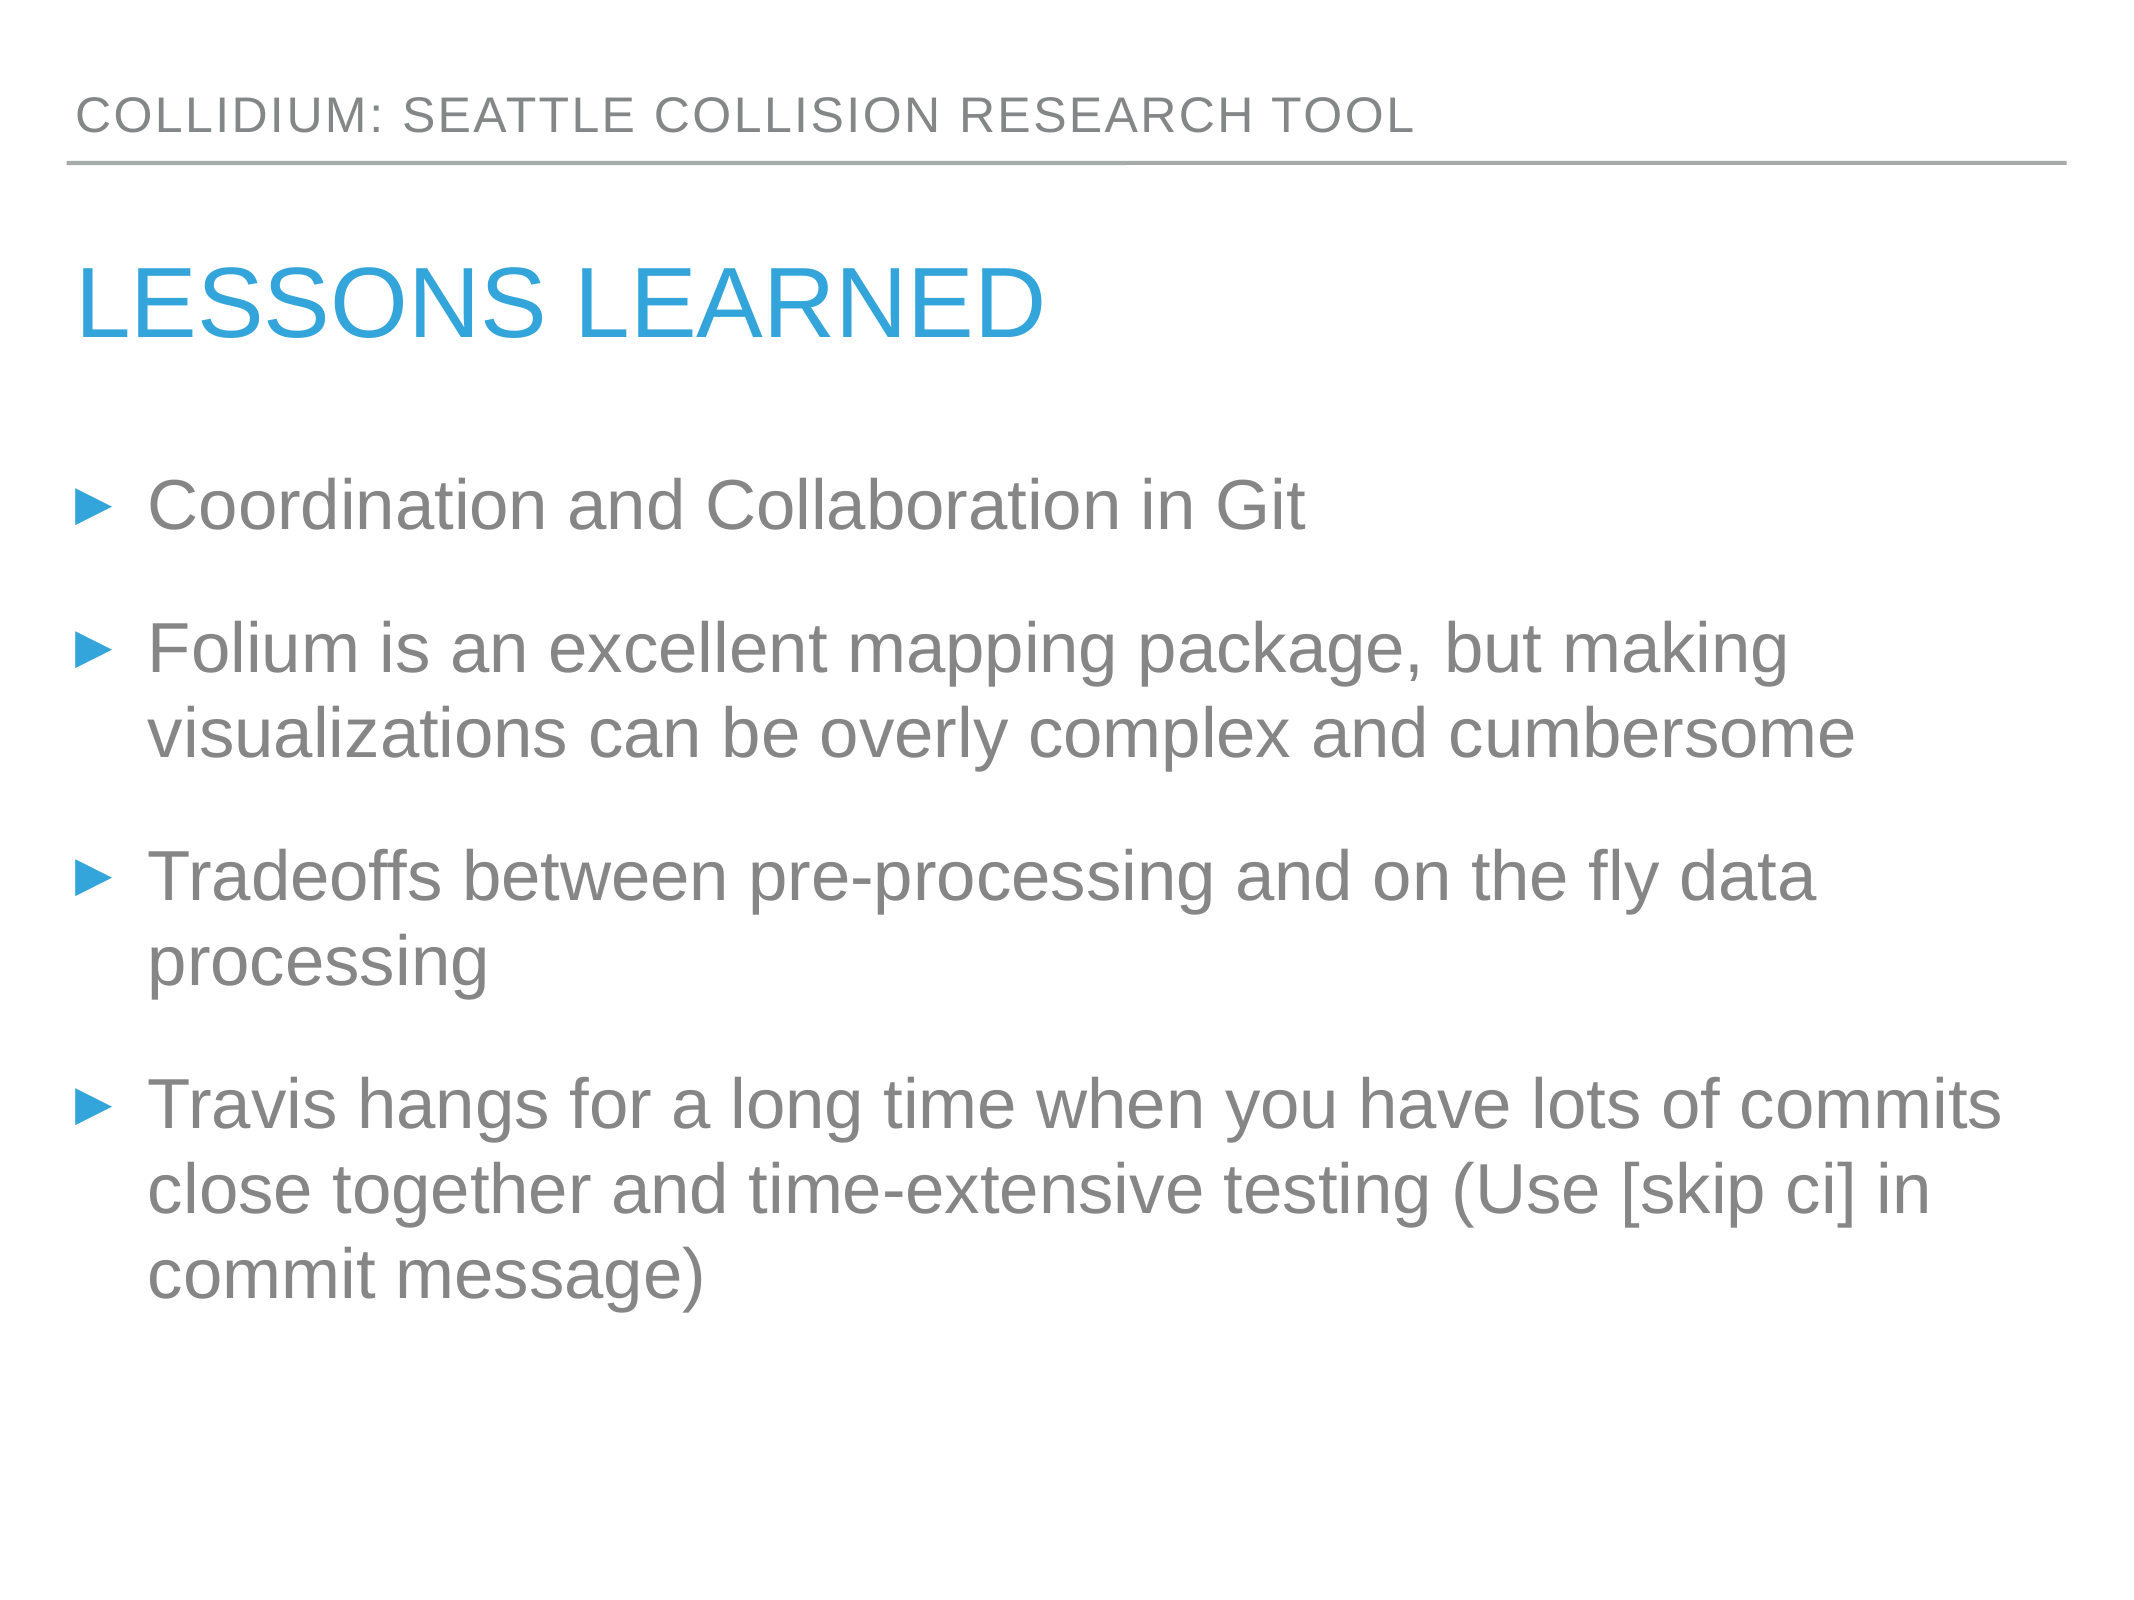

Collidium: Seattle collision research tool
# Lessons learned
Coordination and Collaboration in Git
Folium is an excellent mapping package, but making visualizations can be overly complex and cumbersome
Tradeoffs between pre-processing and on the fly data processing
Travis hangs for a long time when you have lots of commits close together and time-extensive testing (Use [skip ci] in commit message)